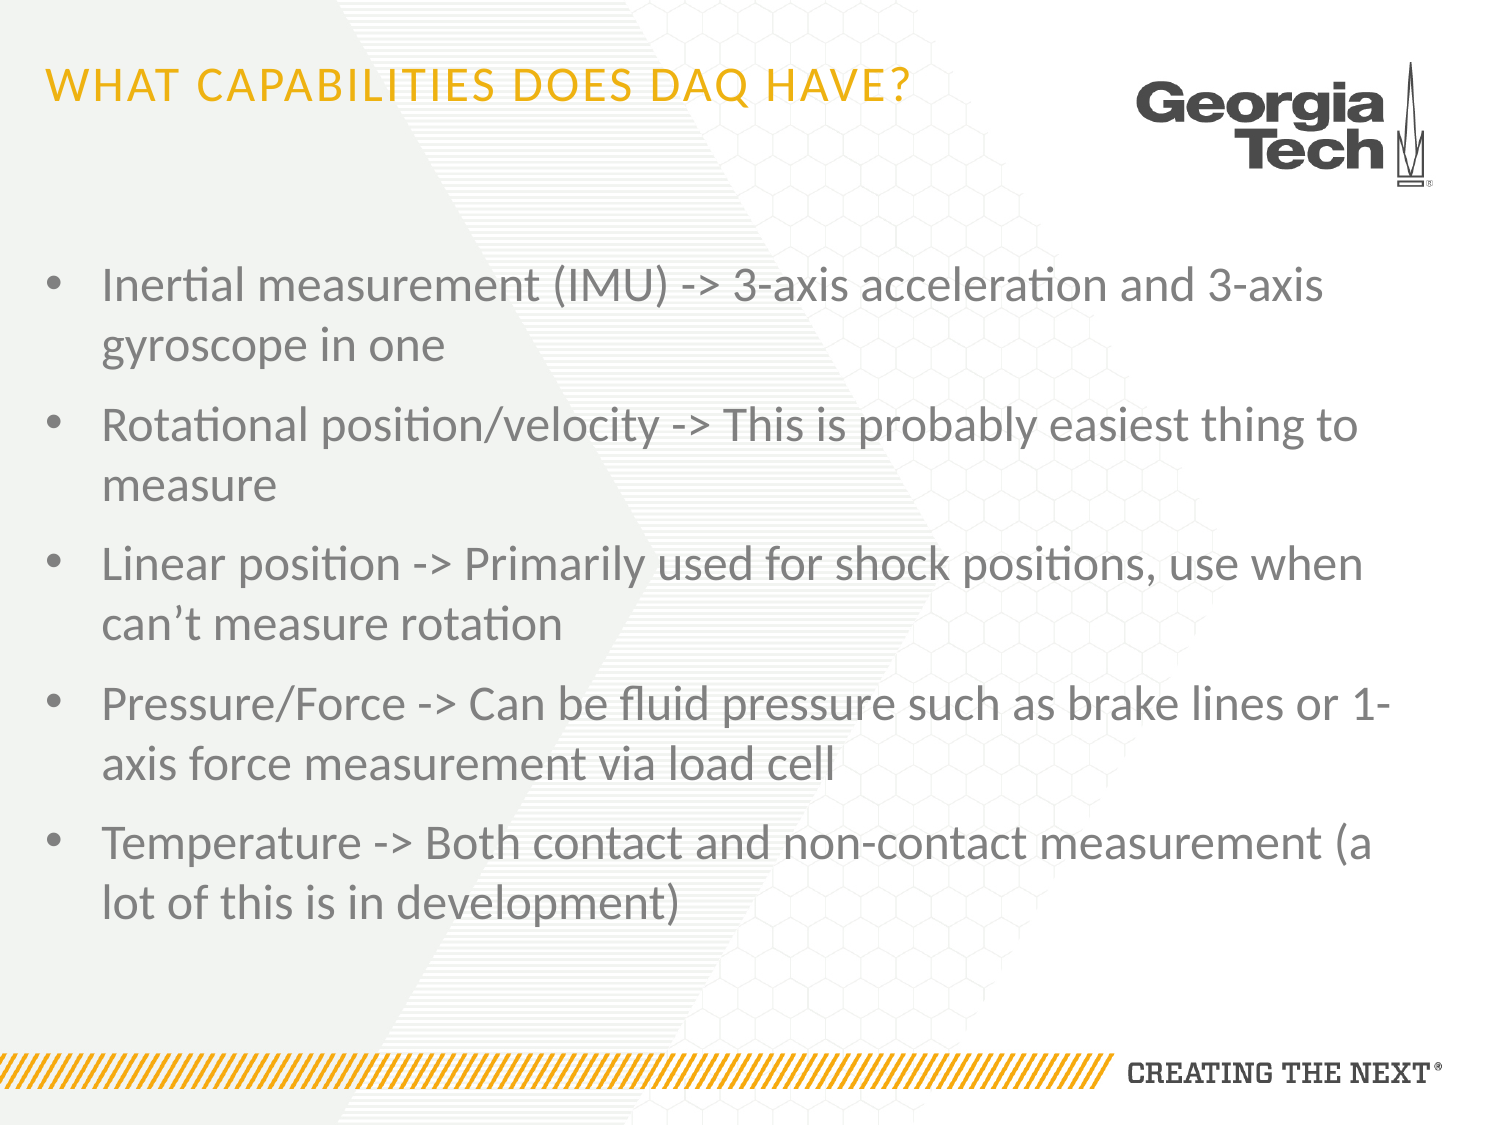

# What capabilities does daq have?
Inertial measurement (IMU) -> 3-axis acceleration and 3-axis gyroscope in one
Rotational position/velocity -> This is probably easiest thing to measure
Linear position -> Primarily used for shock positions, use when can’t measure rotation
Pressure/Force -> Can be fluid pressure such as brake lines or 1-axis force measurement via load cell
Temperature -> Both contact and non-contact measurement (a lot of this is in development)